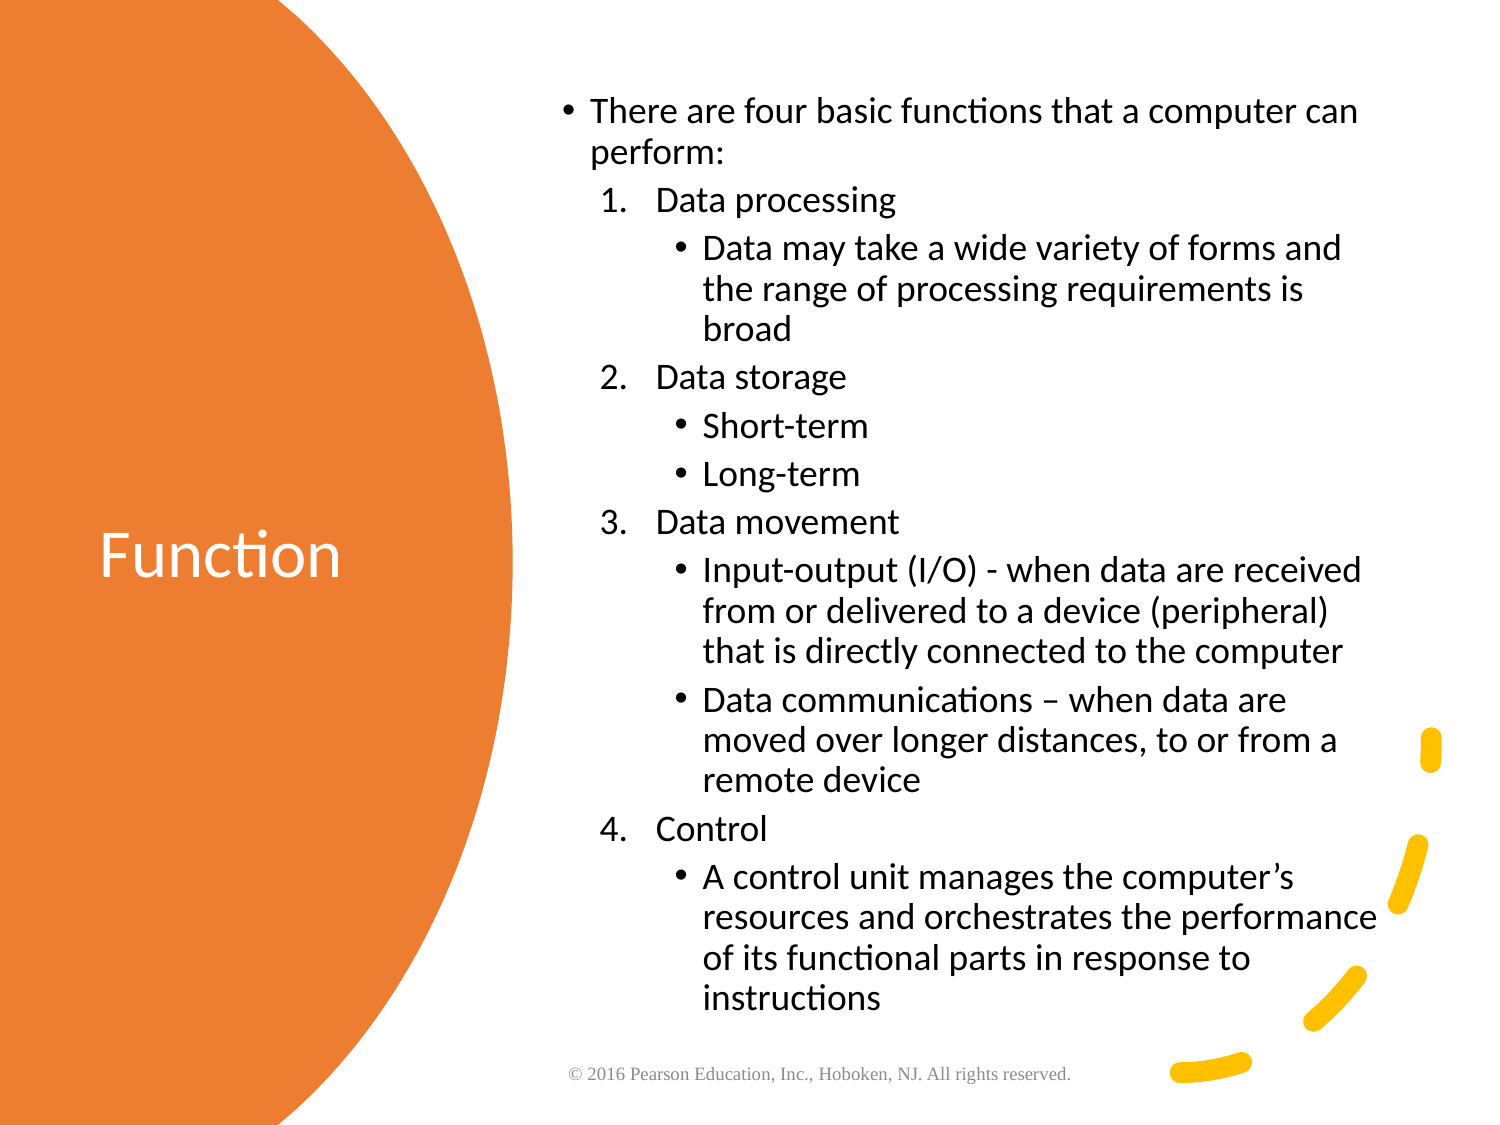

There are four basic functions that a computer can perform:
Data processing
Data may take a wide variety of forms and the range of processing requirements is broad
Data storage
Short-term
Long-term
Data movement
Input-output (I/O) - when data are received from or delivered to a device (peripheral) that is directly connected to the computer
Data communications – when data are moved over longer distances, to or from a remote device
Control
A control unit manages the computer’s resources and orchestrates the performance of its functional parts in response to instructions
# Function

© 2016 Pearson Education, Inc., Hoboken, NJ. All rights reserved.